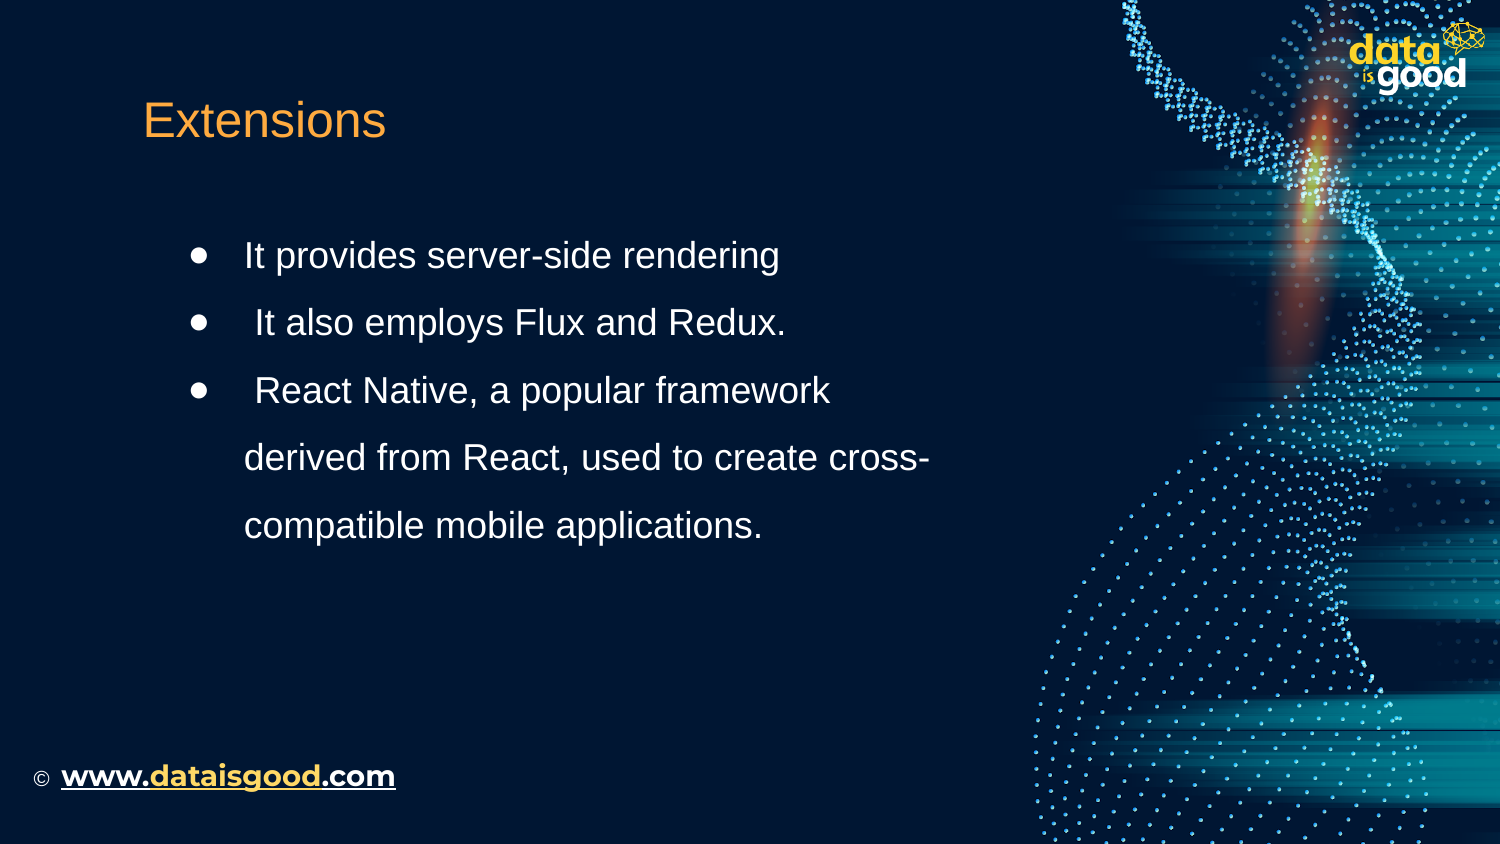

# Extensions
It provides server-side rendering
 It also employs Flux and Redux.
 React Native, a popular framework derived from React, used to create cross-compatible mobile applications.